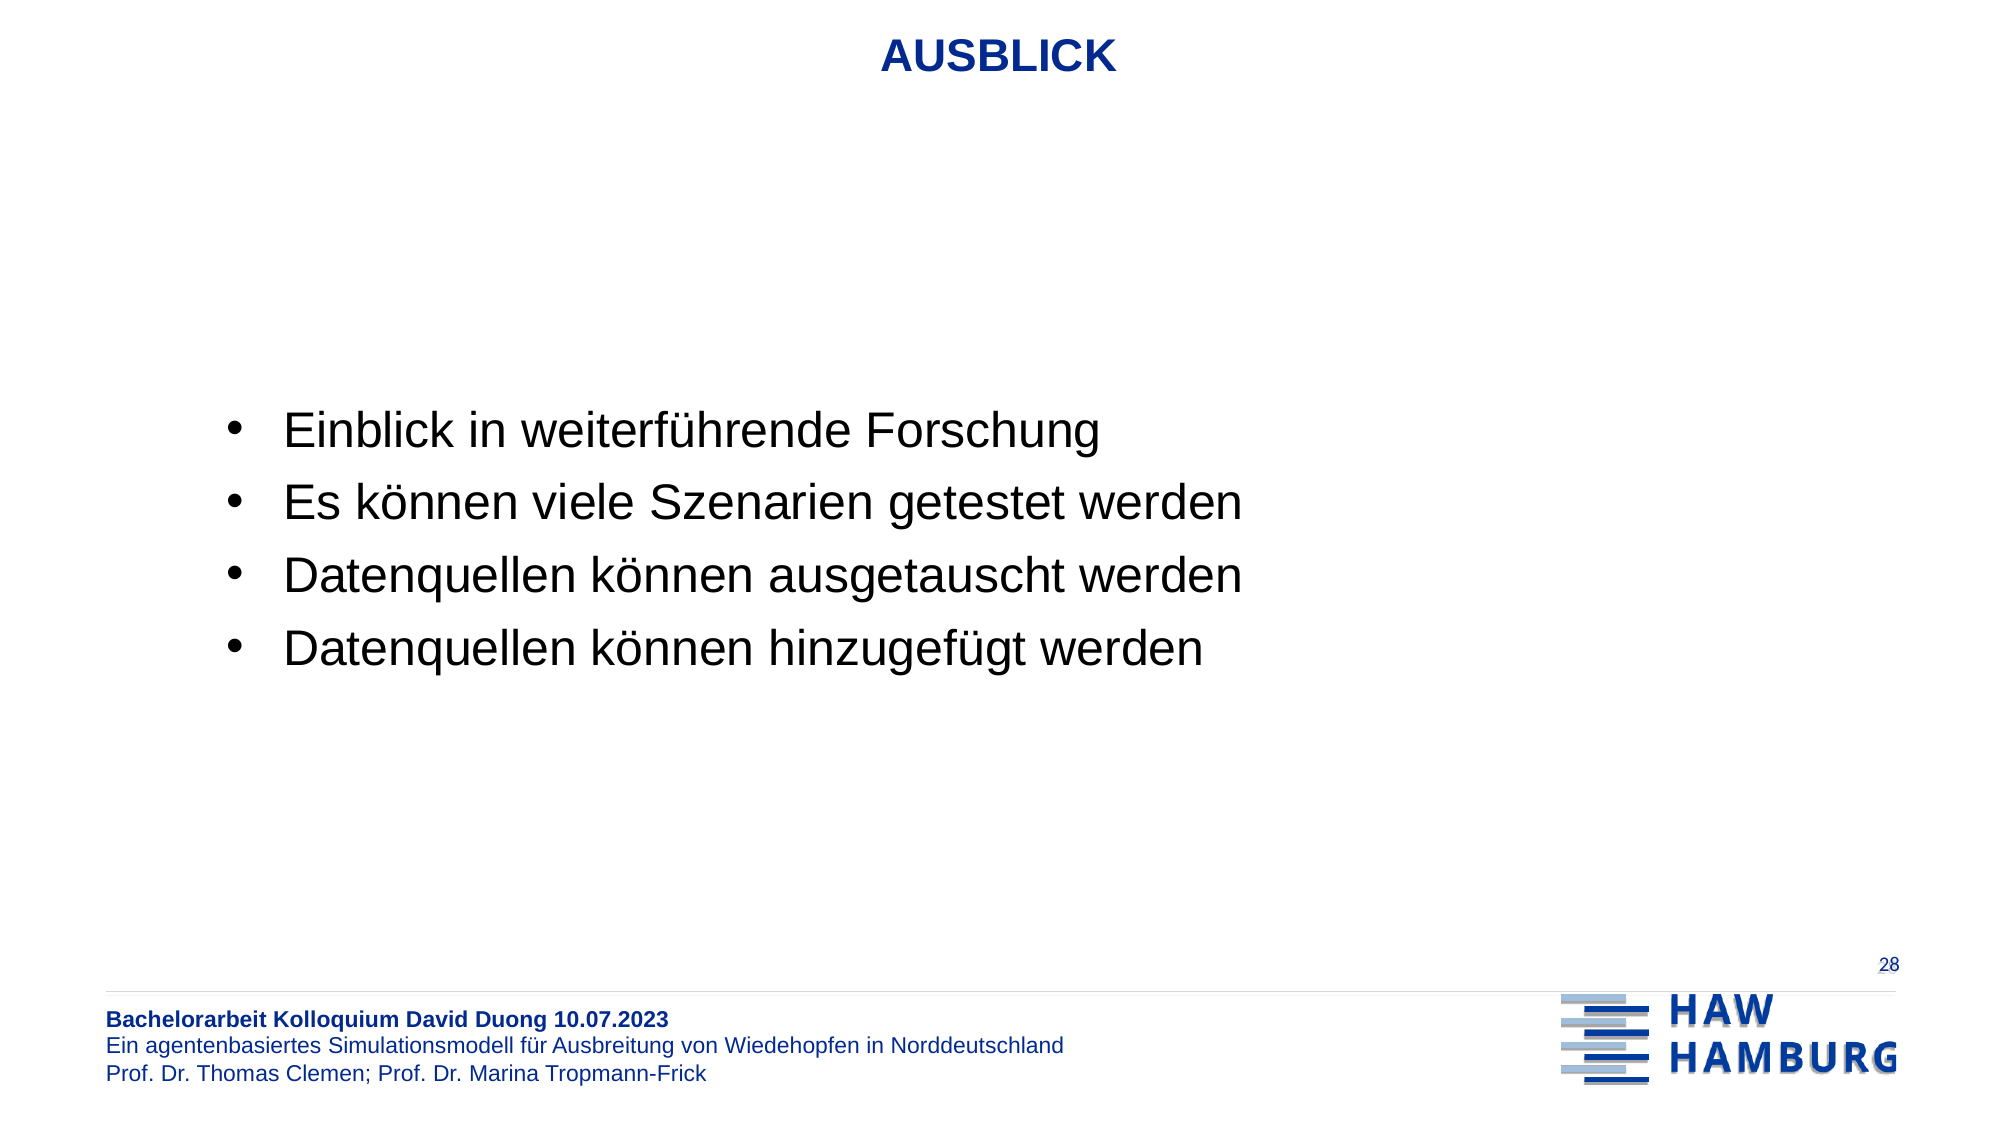

Ausblick

Einblick in weiterführende Forschung
Es können viele Szenarien getestet werden
Datenquellen können ausgetauscht werden
Datenquellen können hinzugefügt werden
28